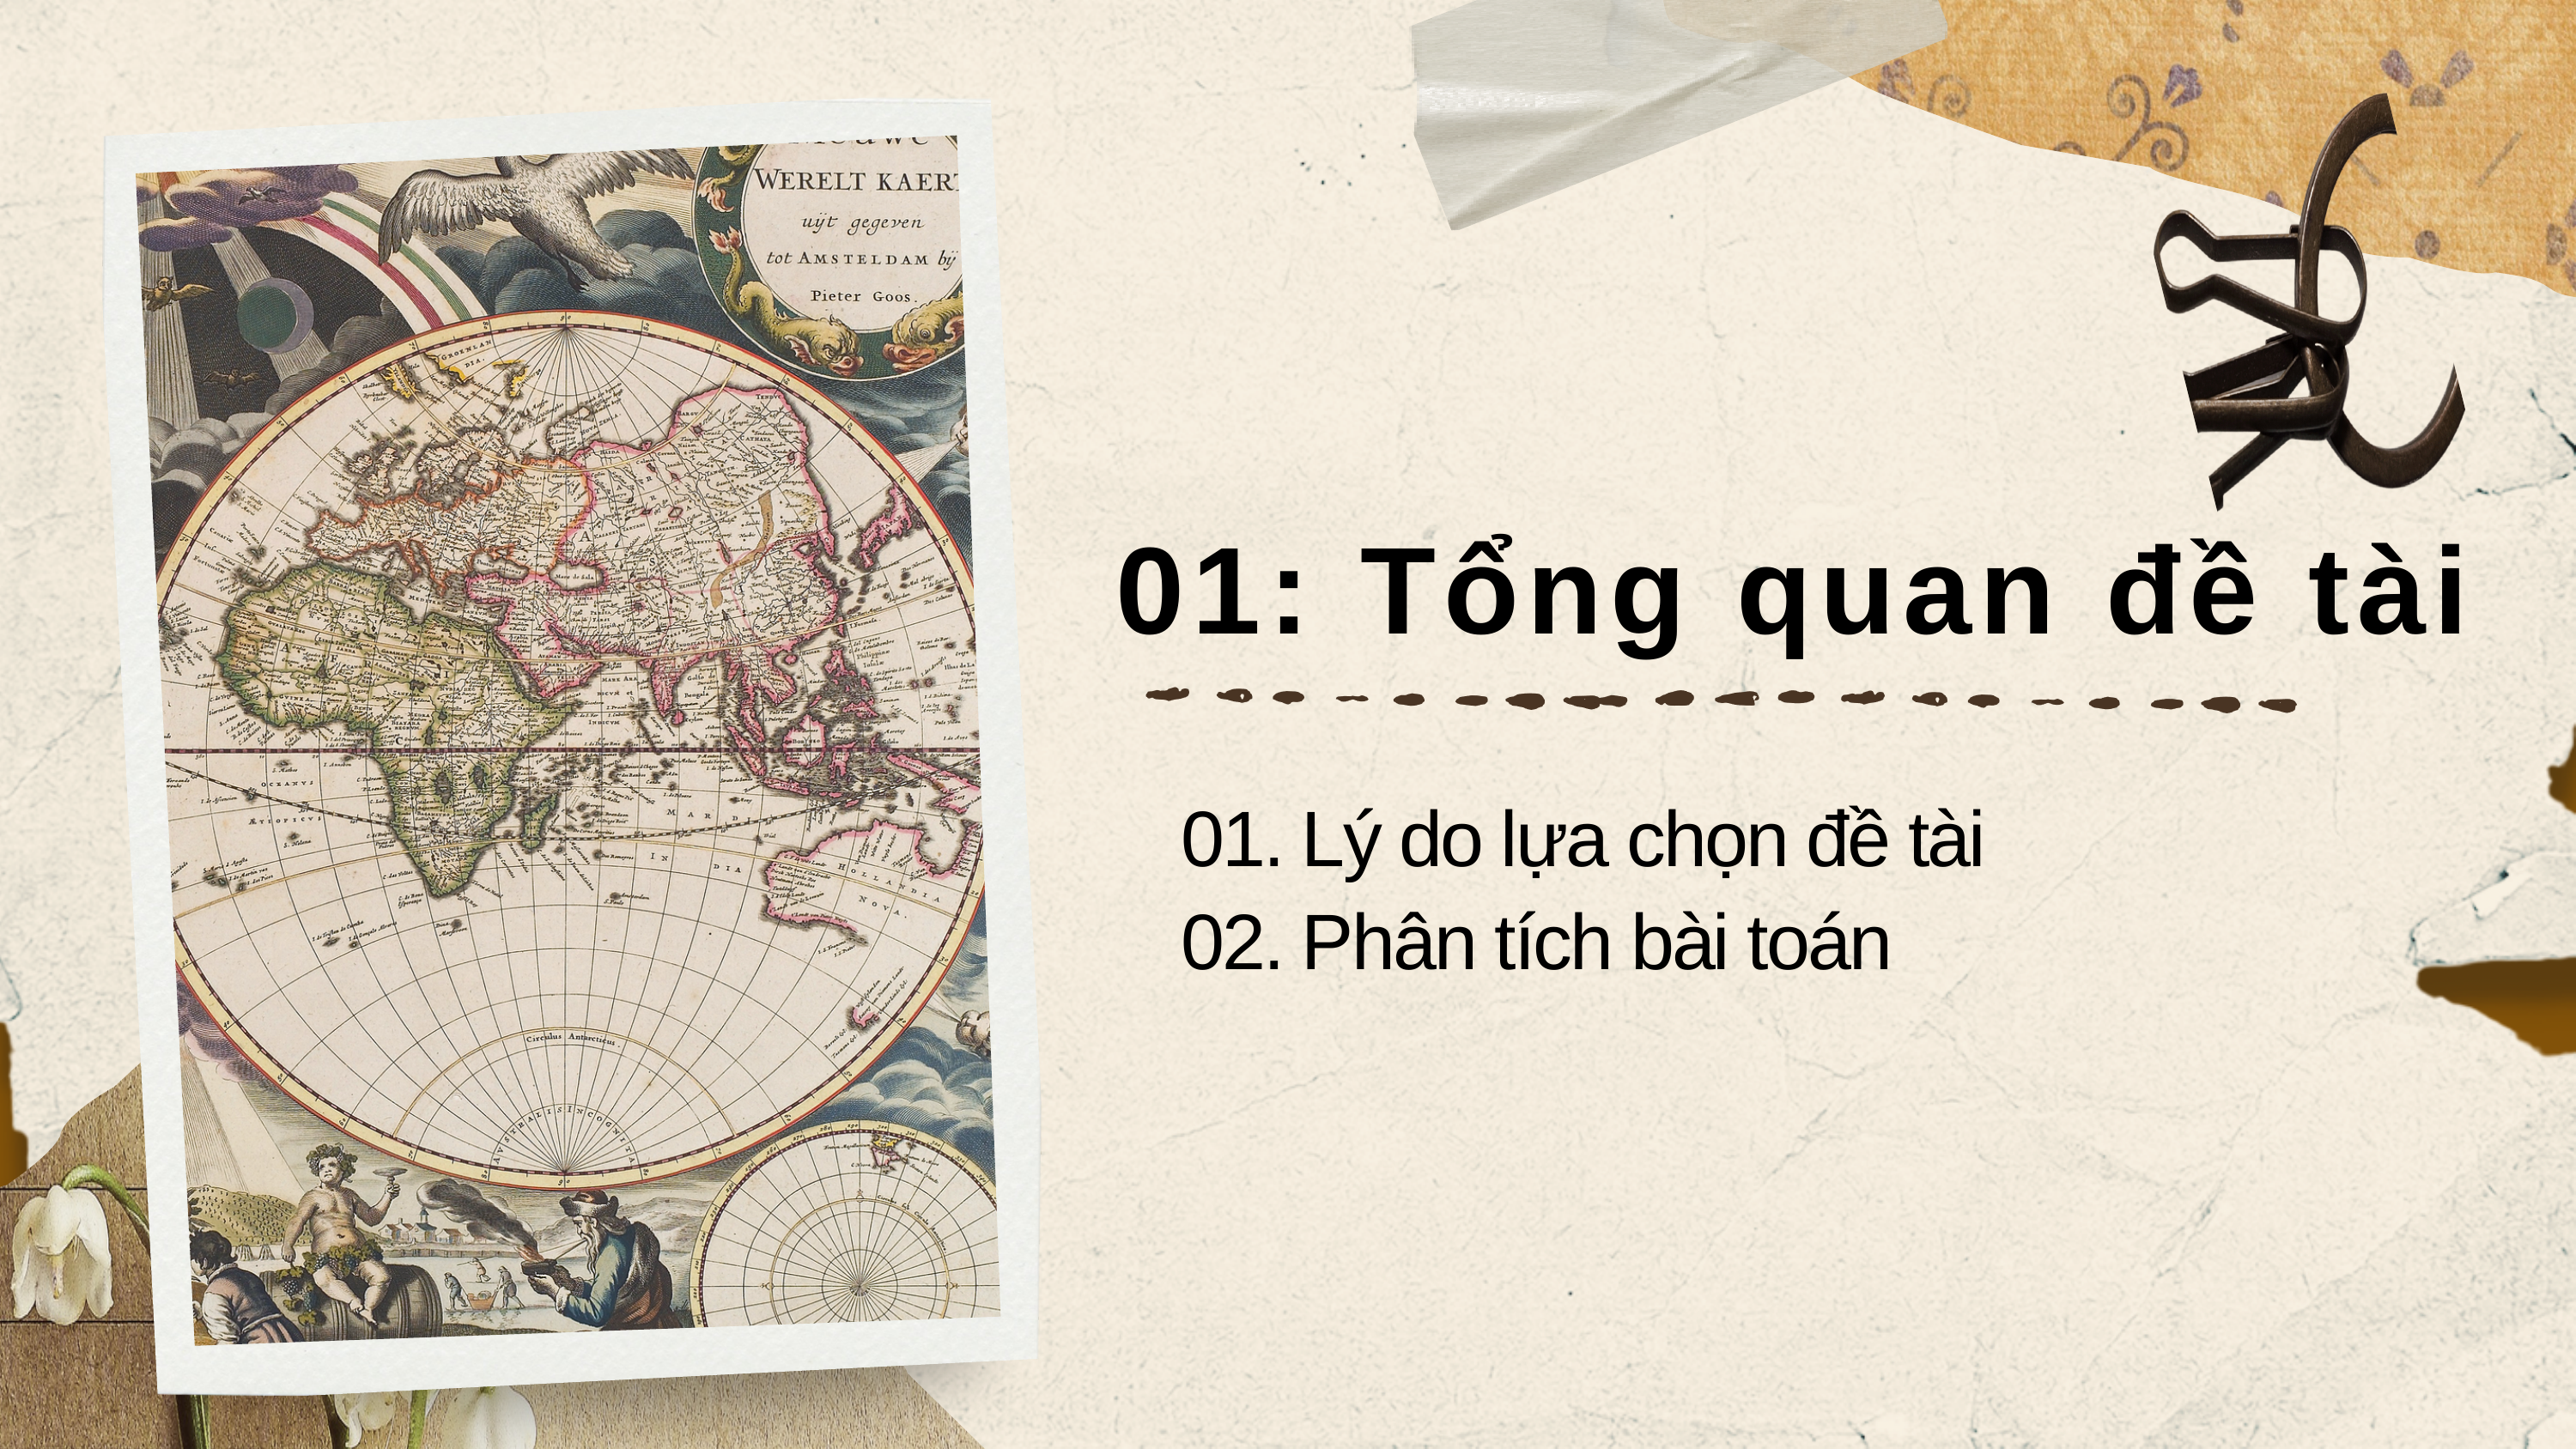

01: Tổng quan đề tài

01. Lý do lựa chọn đề tài
02. Phân tích bài toán